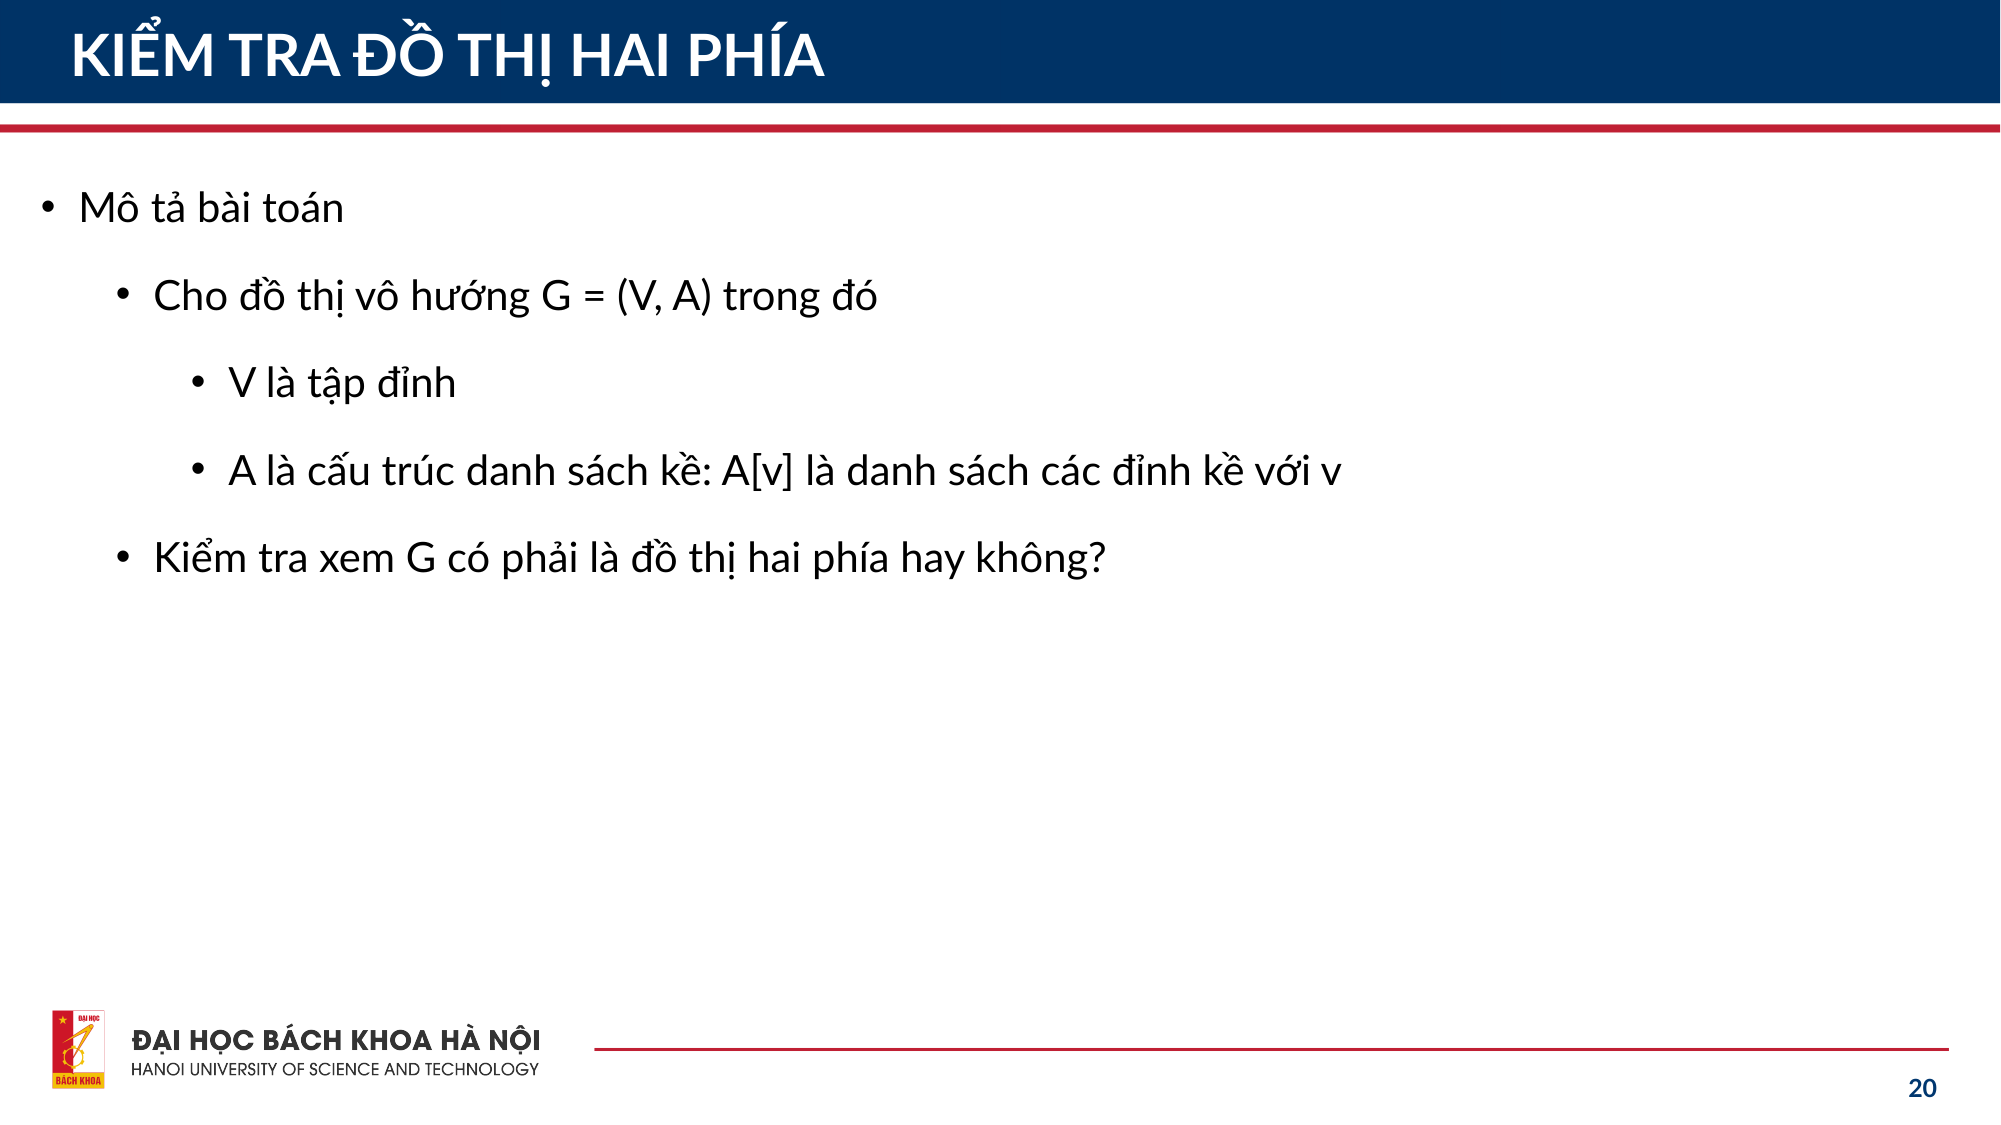

# KIỂM TRA ĐỒ THỊ HAI PHÍA
Mô tả bài toán
Cho đồ thị vô hướng G = (V, A) trong đó
V là tập đỉnh
A là cấu trúc danh sách kề: A[v] là danh sách các đỉnh kề với v
Kiểm tra xem G có phải là đồ thị hai phía hay không?
20